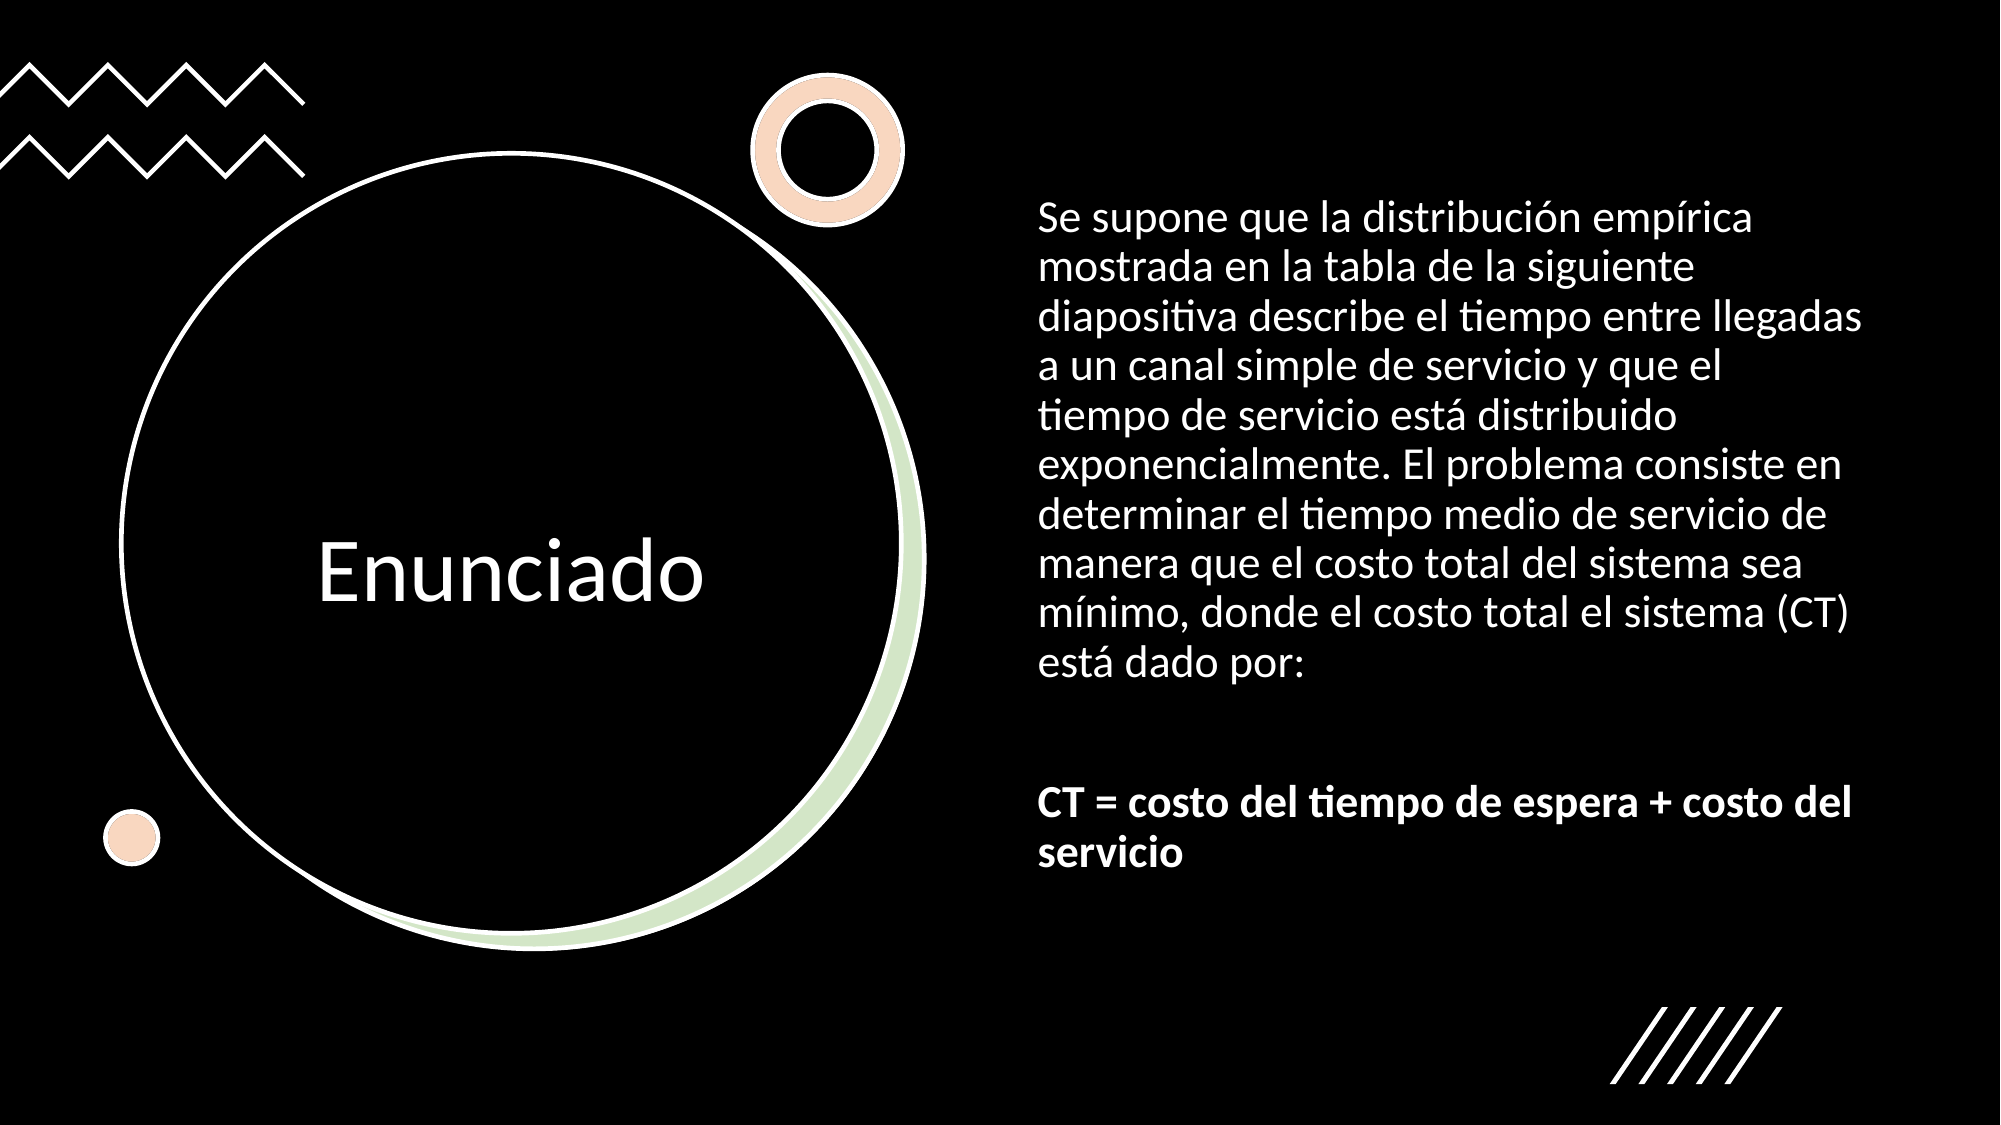

Se supone que la distribución empírica mostrada en la tabla de la siguiente diapositiva describe el tiempo entre llegadas a un canal simple de servicio y que el tiempo de servicio está distribuido exponencialmente. El problema consiste en determinar el tiempo medio de servicio de manera que el costo total del sistema sea mínimo, donde el costo total el sistema (CT) está dado por:

CT = costo del tiempo de espera + costo del servicio

# Enunciado